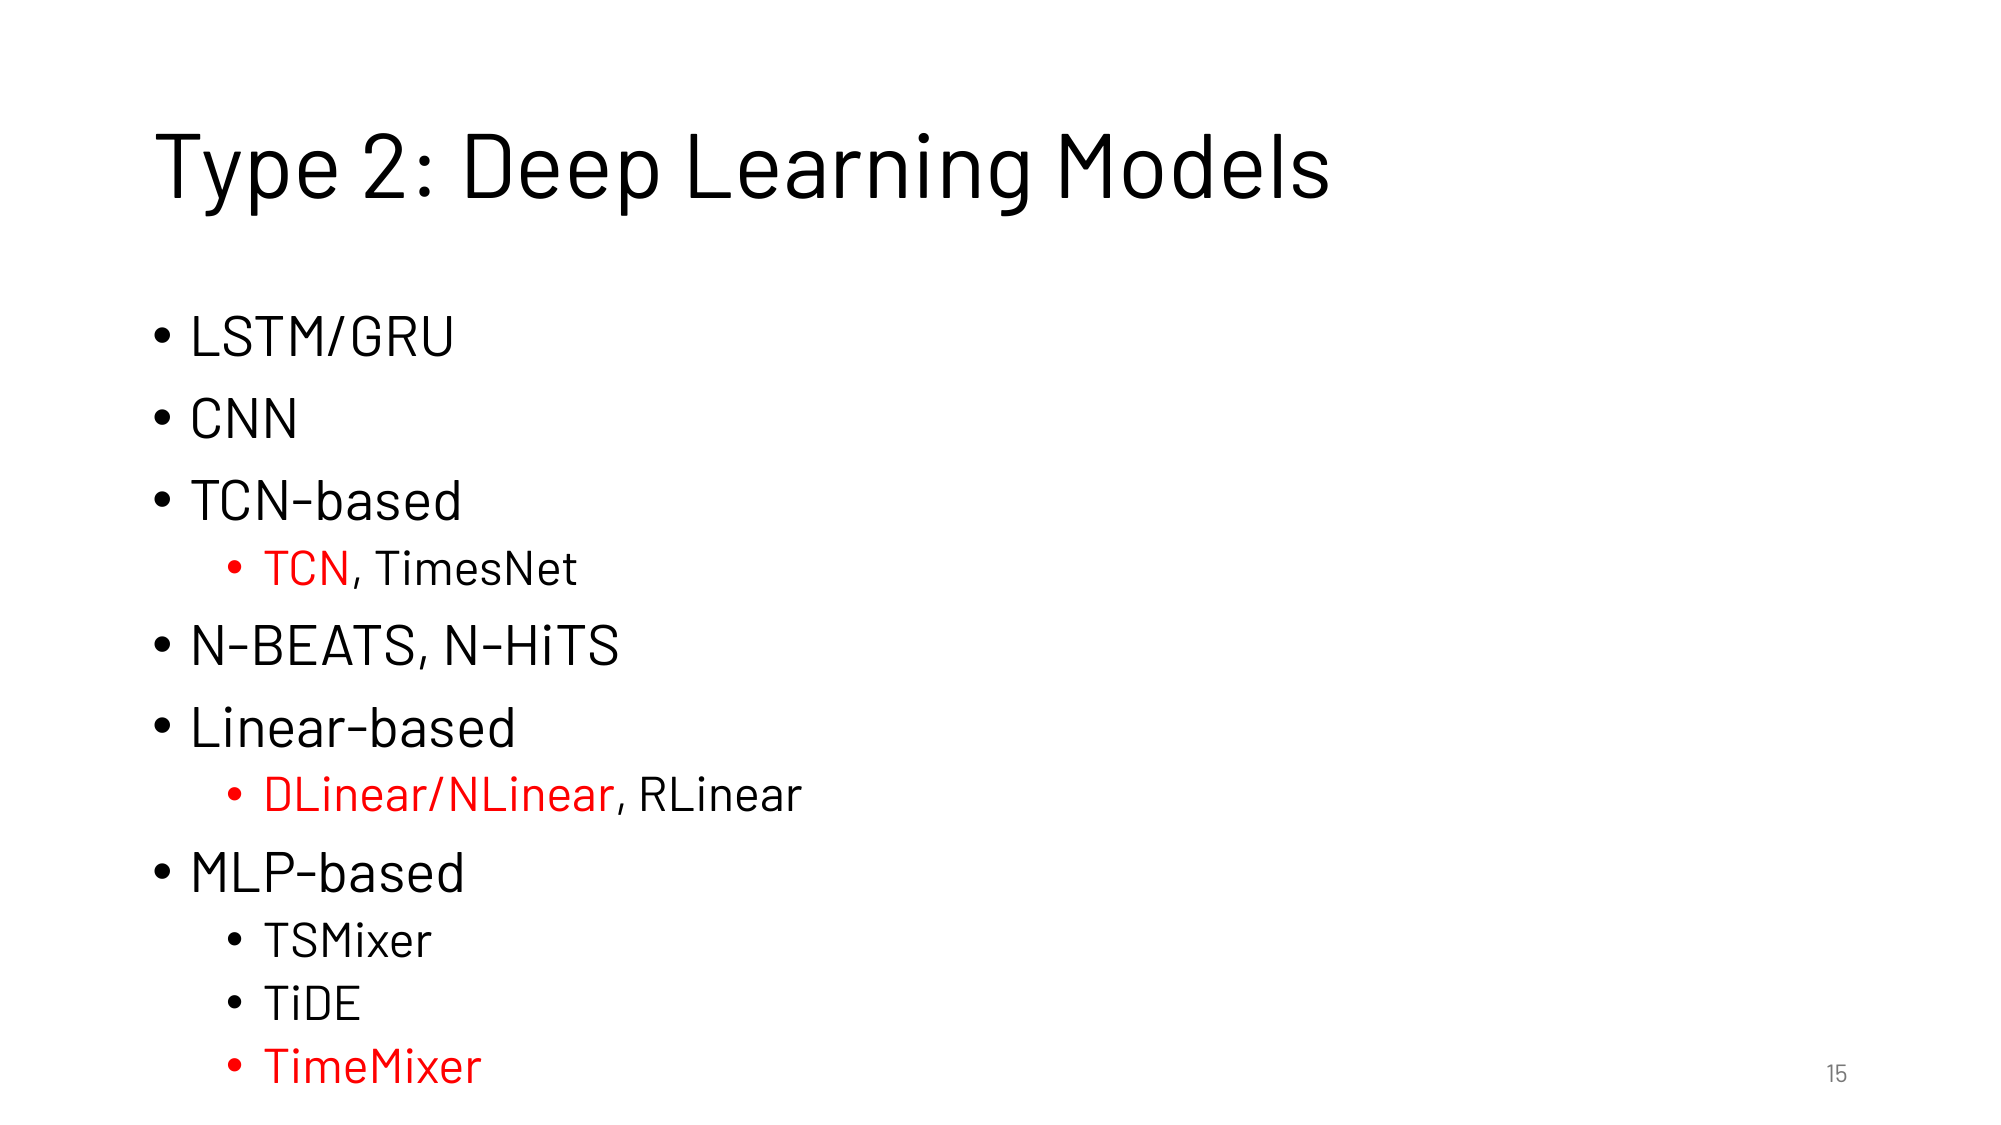

# Type 2: Deep Learning Models
LSTM/GRU
CNN
TCN-based
TCN, TimesNet
N-BEATS, N-HiTS
Linear-based
DLinear/NLinear, RLinear
MLP-based
TSMixer
TiDE
TimeMixer
15